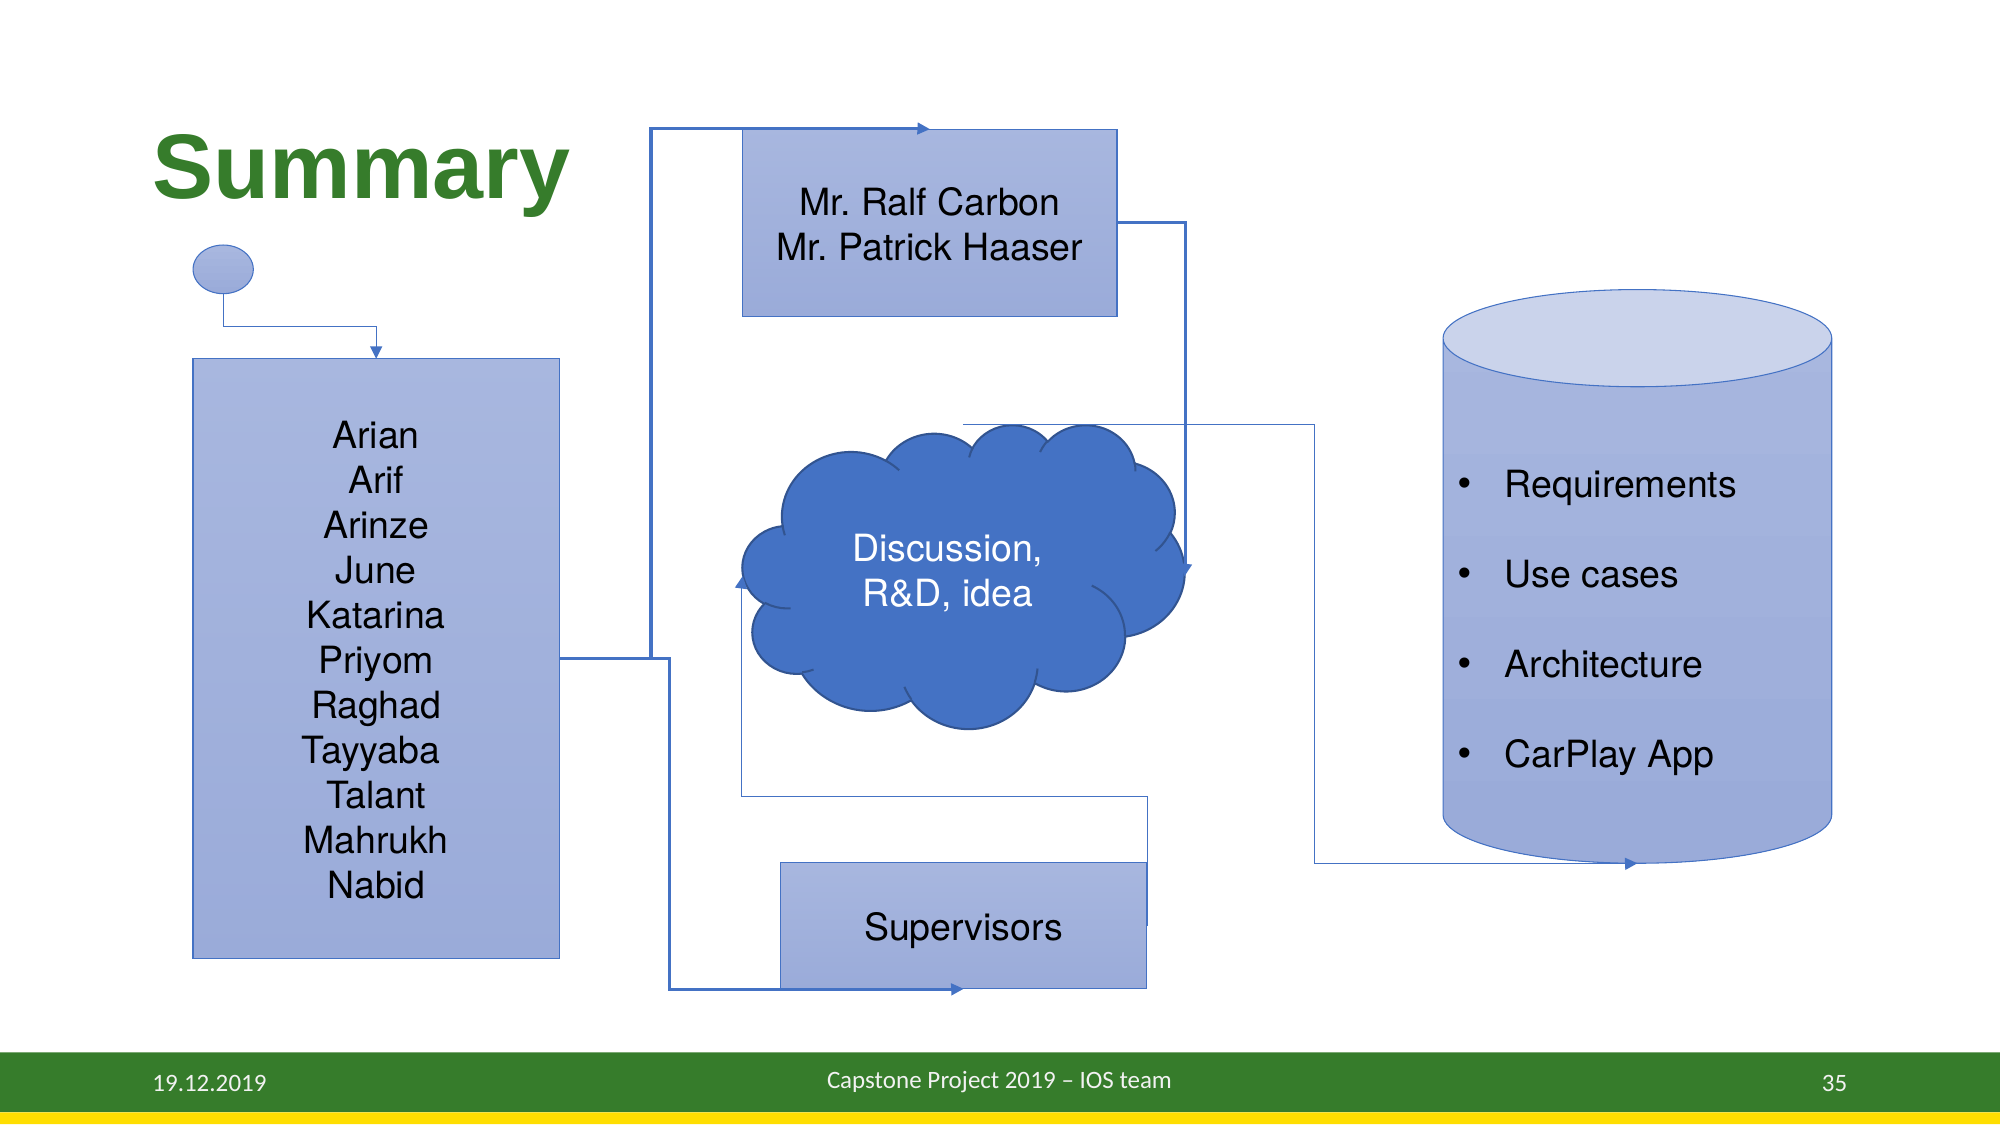

# Summary
Mr. Ralf Carbon
Mr. Patrick Haaser

Requirements
Use cases
Architecture
CarPlay App

Arian
Arif
Arinze
June
Katarina
Priyom
Raghad
Tayyaba
Talant
Mahrukh
Nabid
Discussion, R&D, idea
Supervisors
Capstone Project 2019 – IOS team
35
19.12.2019